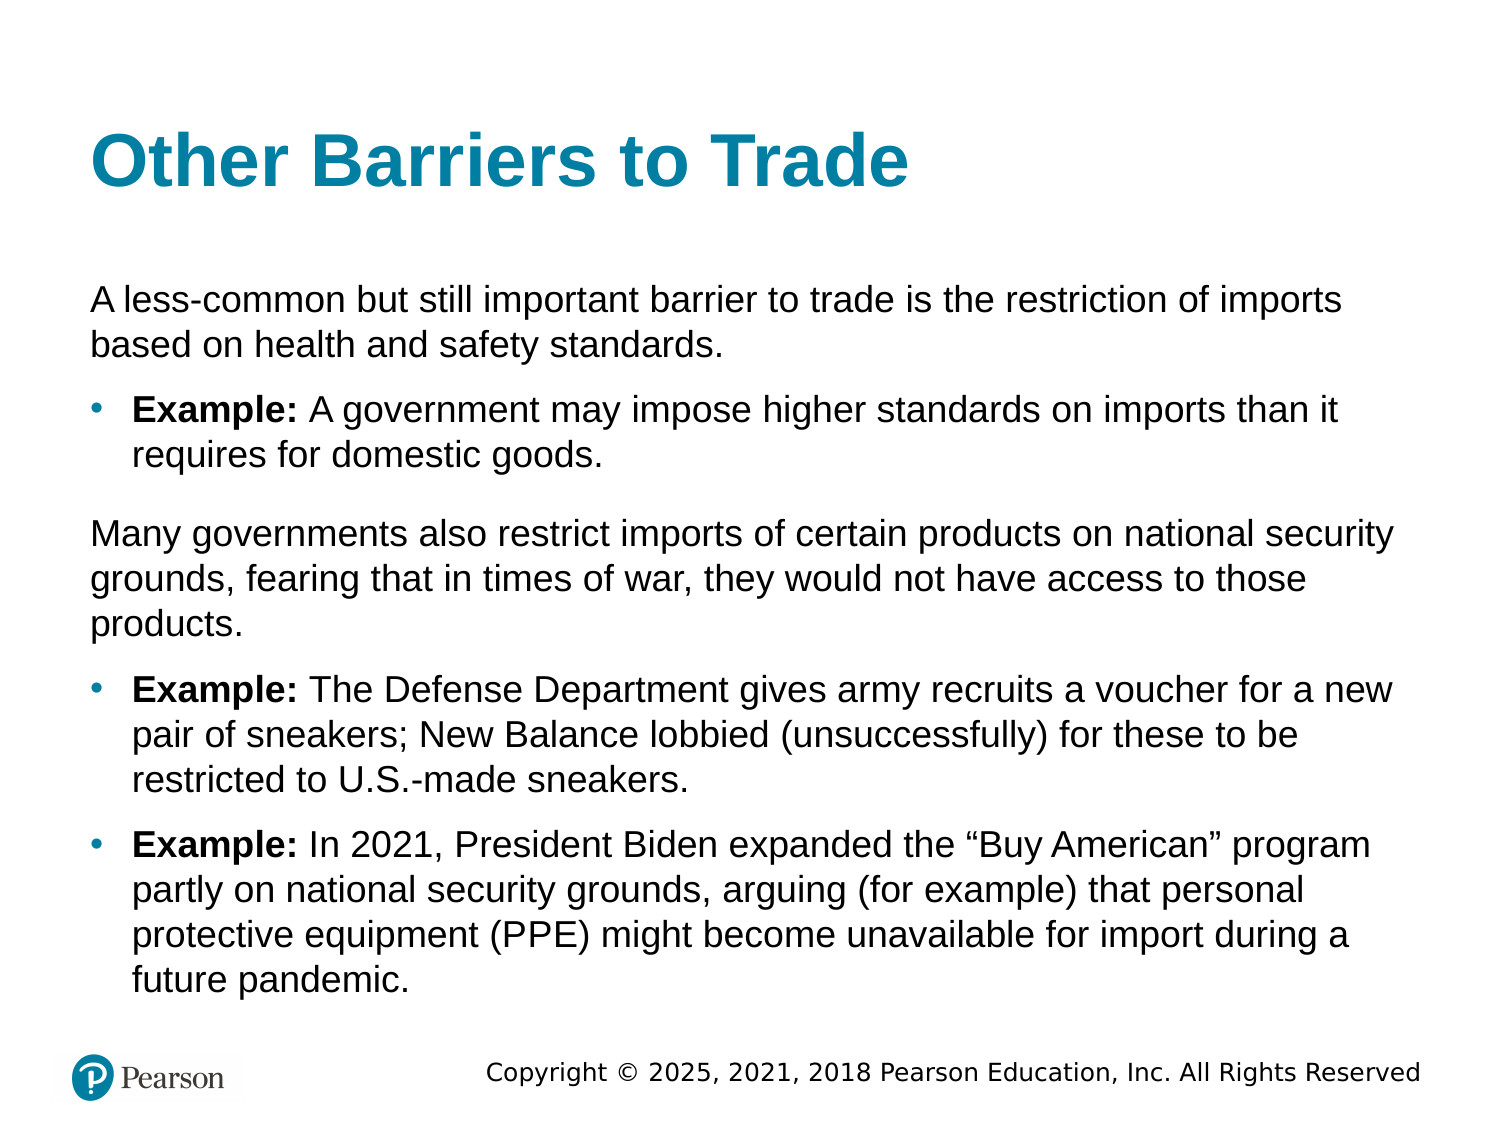

# Other Barriers to Trade
A less-common but still important barrier to trade is the restriction of imports based on health and safety standards.
Example: A government may impose higher standards on imports than it requires for domestic goods.
Many governments also restrict imports of certain products on national security grounds, fearing that in times of war, they would not have access to those products.
Example: The Defense Department gives army recruits a voucher for a new pair of sneakers; New Balance lobbied (unsuccessfully) for these to be restricted to U.S.-made sneakers.
Example: In 2021, President Biden expanded the “Buy American” program partly on national security grounds, arguing (for example) that personal protective equipment (P P E) might become unavailable for import during a future pandemic.